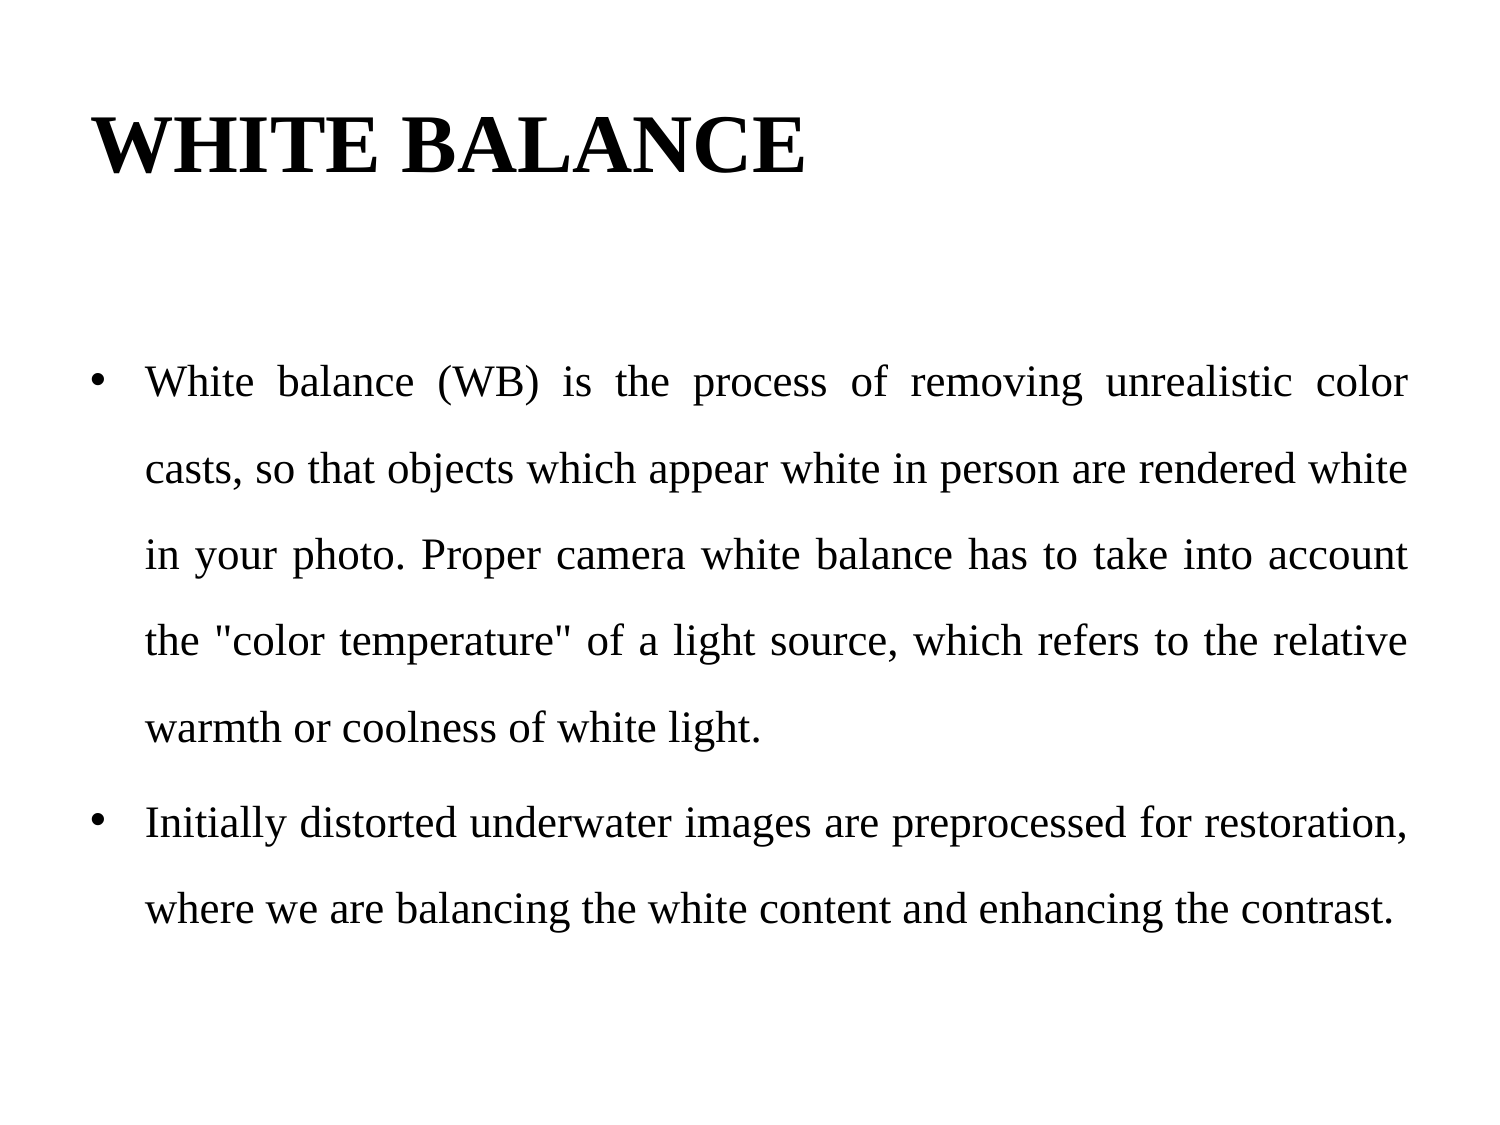

# WHITE BALANCE

White balance (WB) is the process of removing unrealistic color casts, so that objects which appear white in person are rendered white in your photo. Proper camera white balance has to take into account the "color temperature" of a light source, which refers to the relative warmth or coolness of white light.
Initially distorted underwater images are preprocessed for restoration, where we are balancing the white content and enhancing the contrast.
26